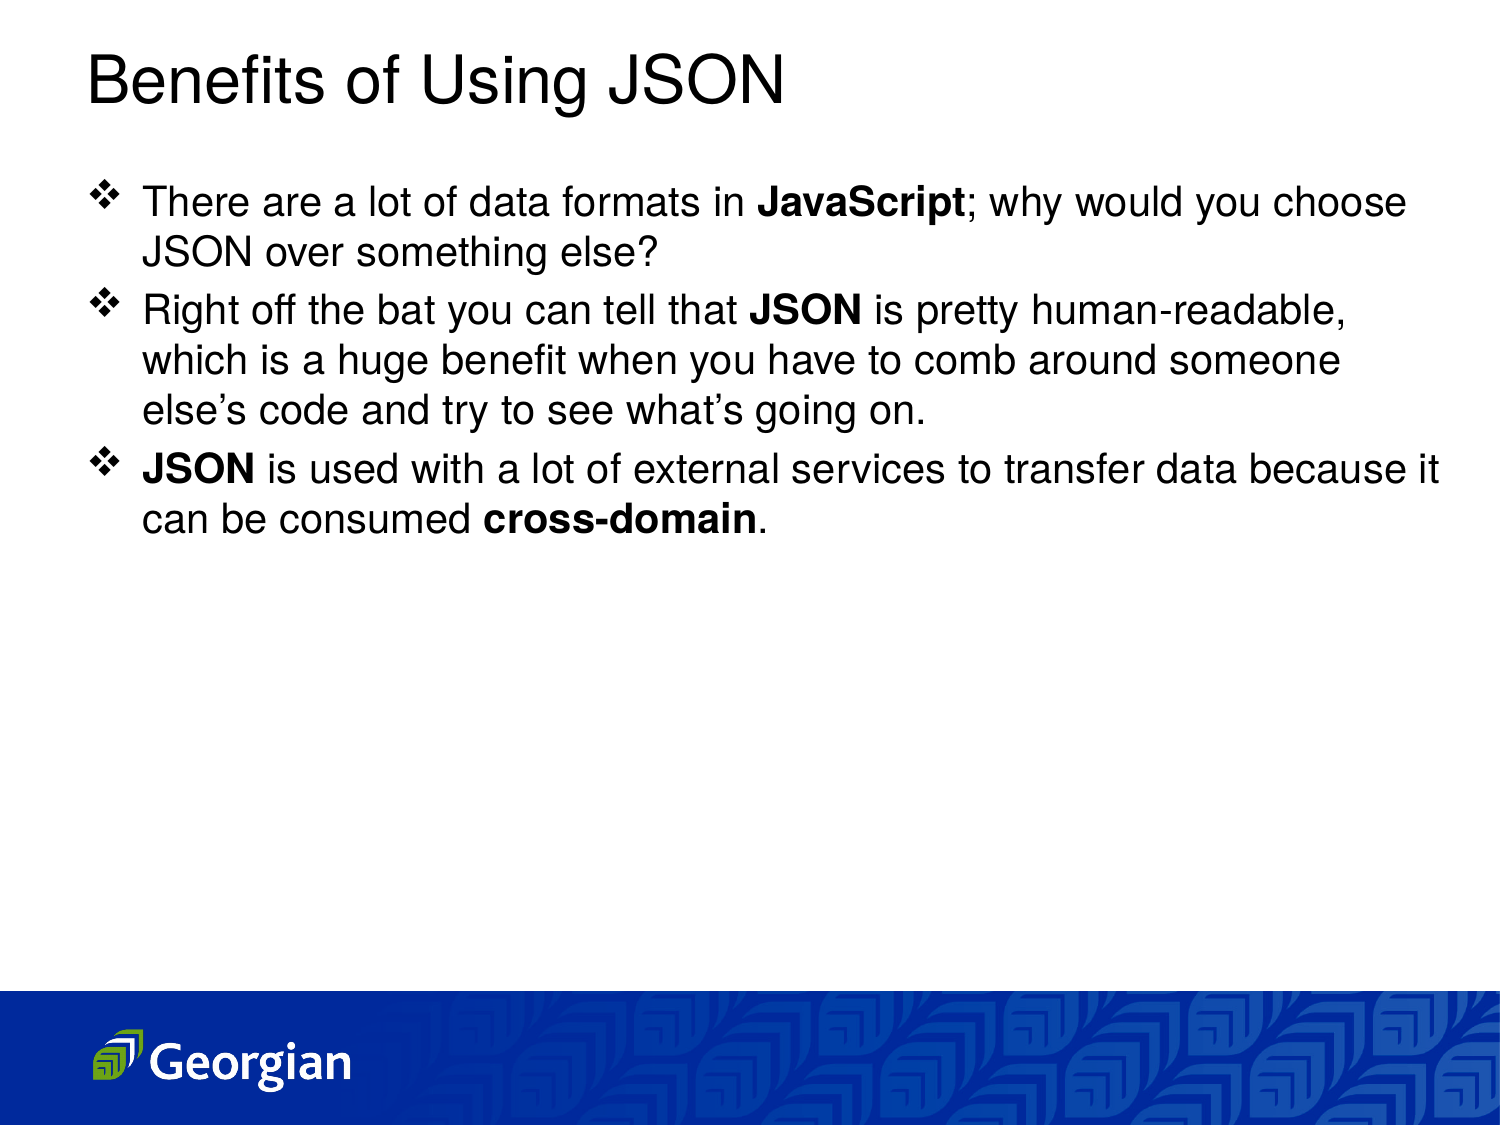

Benefits of Using JSON
There are a lot of data formats in JavaScript; why would you choose JSON over something else?
Right off the bat you can tell that JSON is pretty human-readable, which is a huge benefit when you have to comb around someone else’s code and try to see what’s going on.
JSON is used with a lot of external services to transfer data because it can be consumed cross-domain.